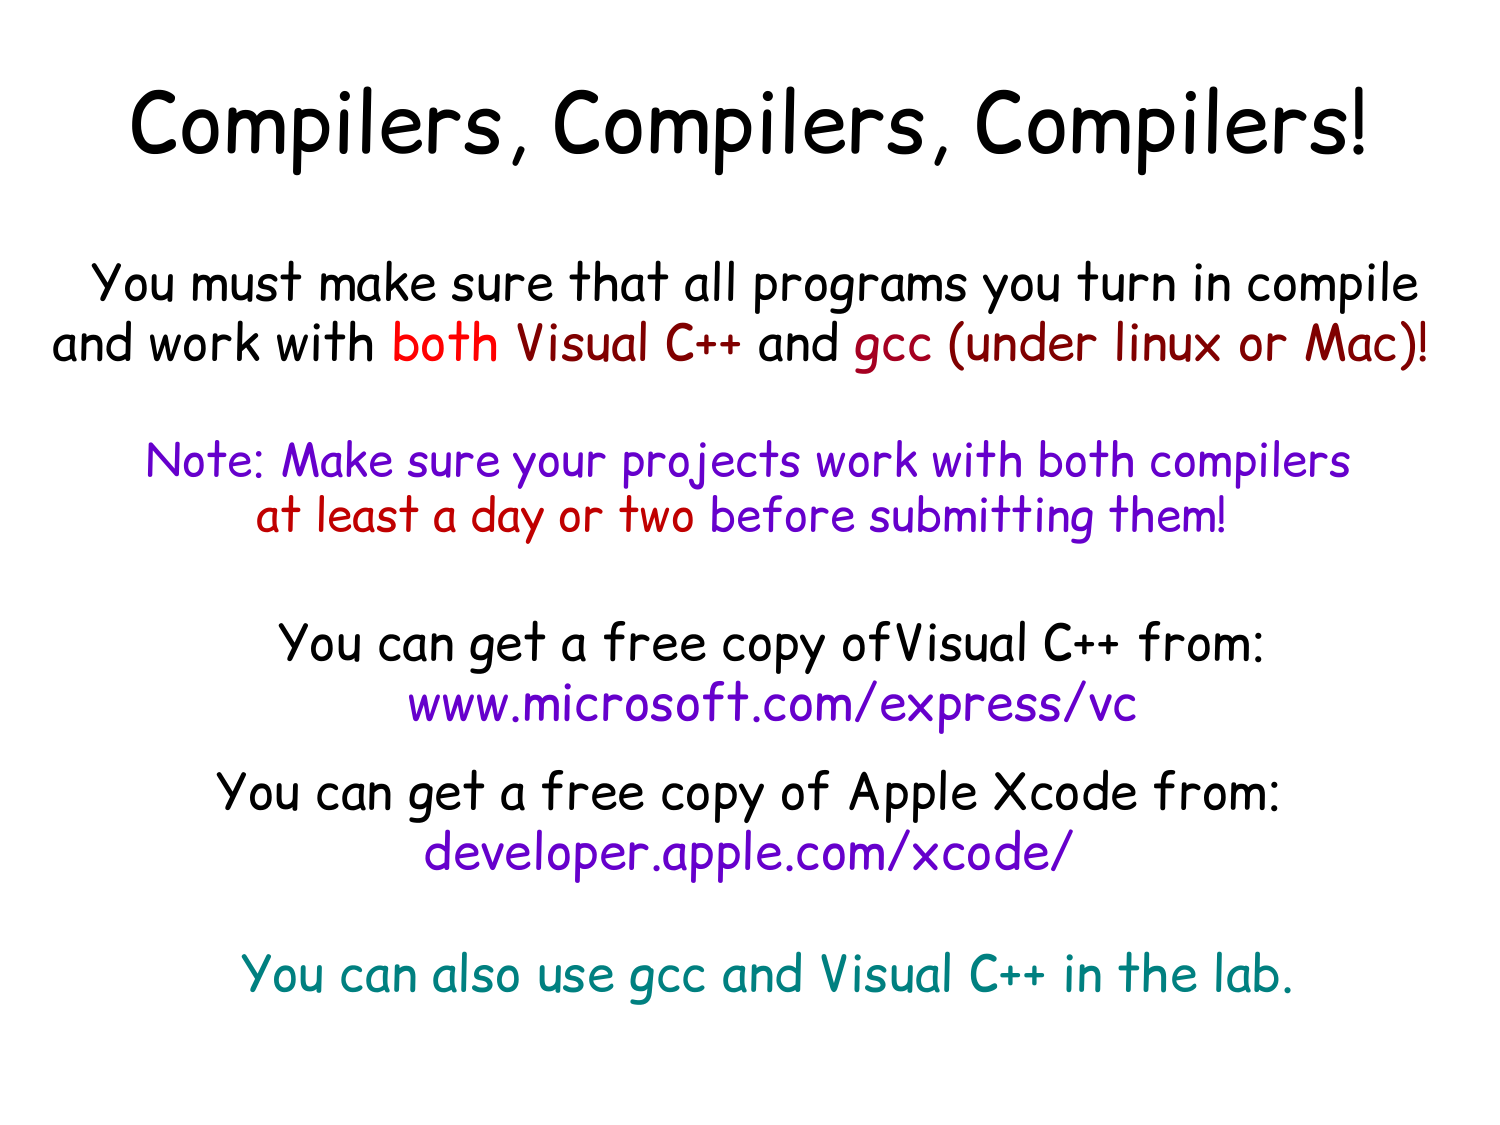

# Compilers, Compilers, Compilers!
You must make sure that all programs you turn in compile and work with both Visual C++ and gcc (under linux or Mac)!

Note: Make sure your projects work with both compilers
at least a day or two before submitting them!
You can get a free copy ofVisual C++ from: www.microsoft.com/express/vc
You can get a free copy of Apple Xcode from: developer.apple.com/xcode/
You can also use gcc and Visual C++ in the lab.